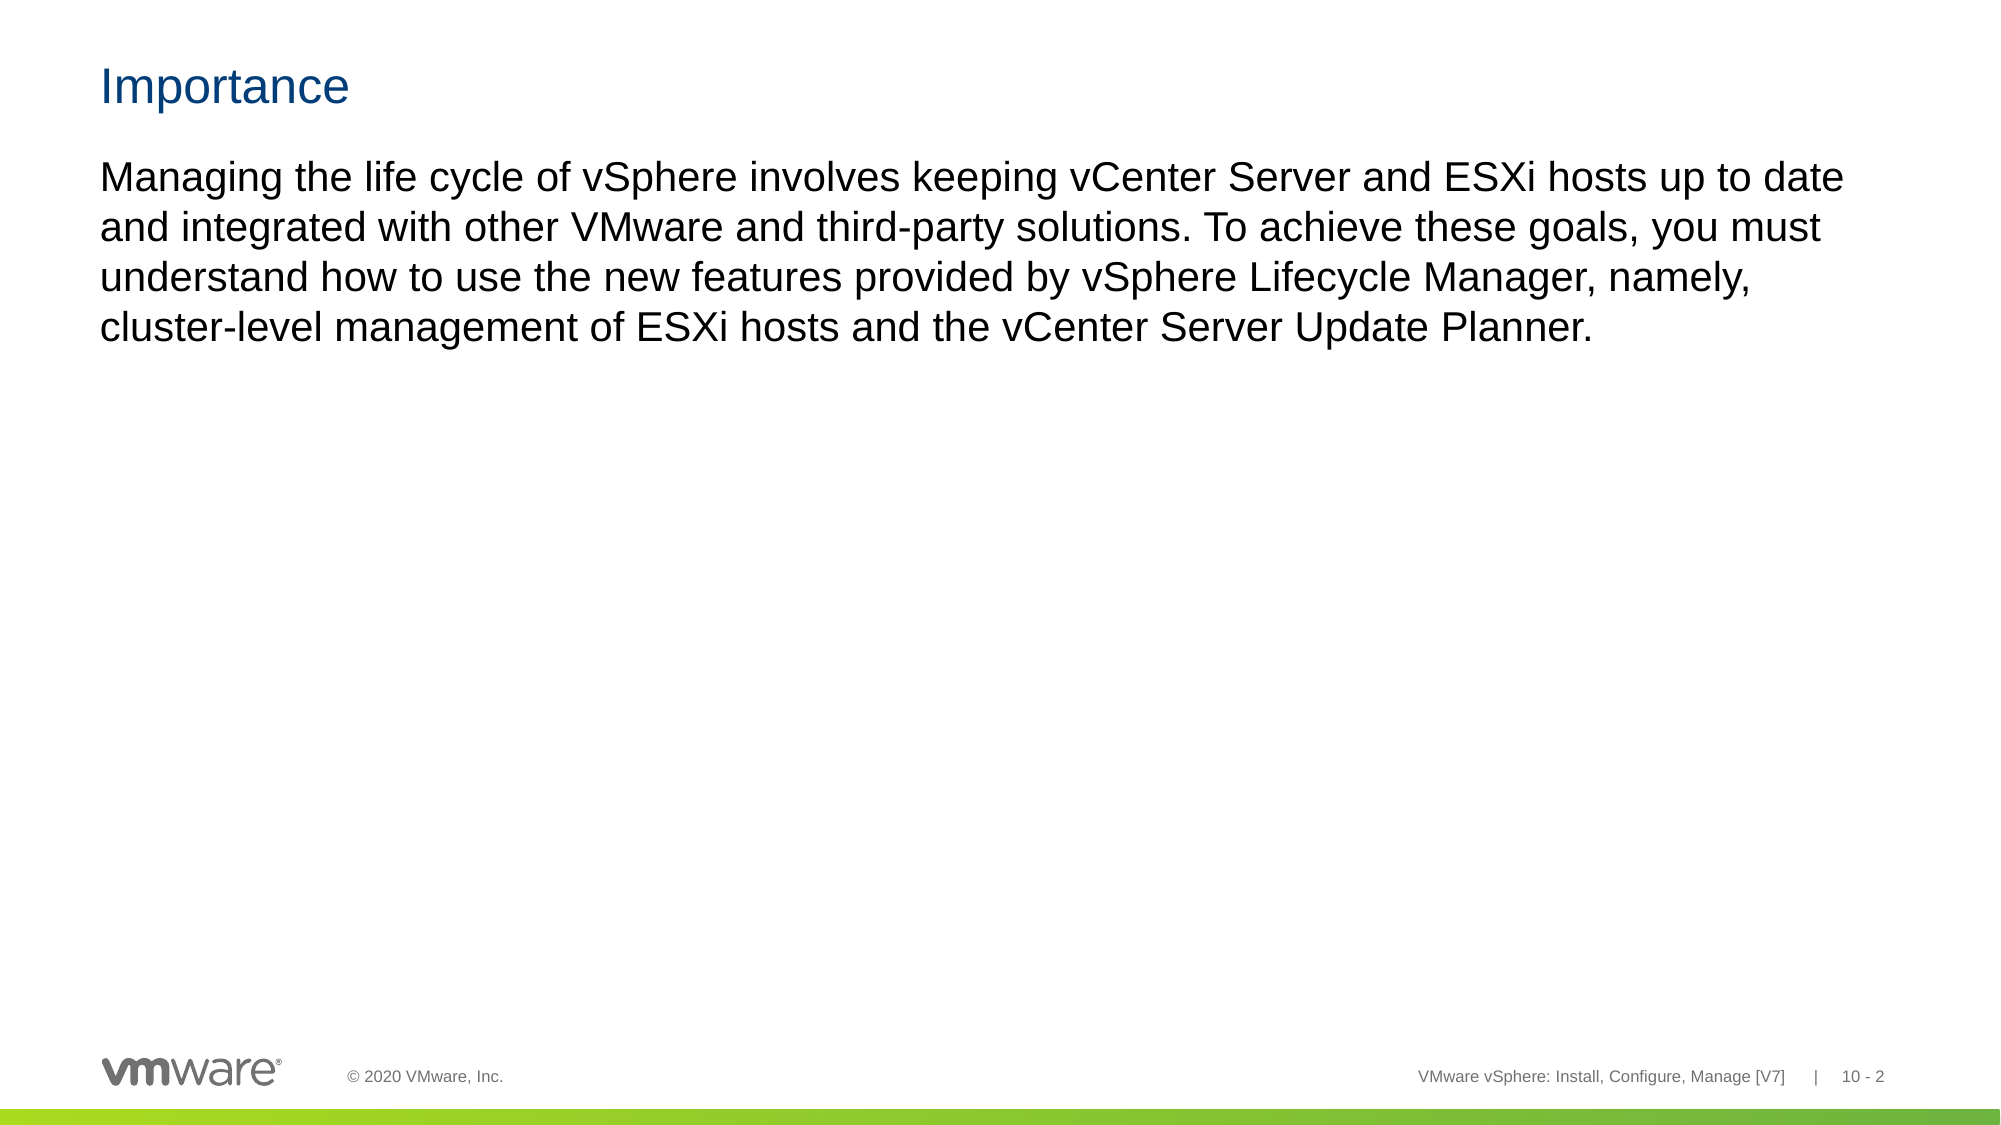

# Importance
Managing the life cycle of vSphere involves keeping vCenter Server and ESXi hosts up to date and integrated with other VMware and third-party solutions. To achieve these goals, you must understand how to use the new features provided by vSphere Lifecycle Manager, namely, cluster-level management of ESXi hosts and the vCenter Server Update Planner.
VMware vSphere: Install, Configure, Manage [V7]      |     10 - 2